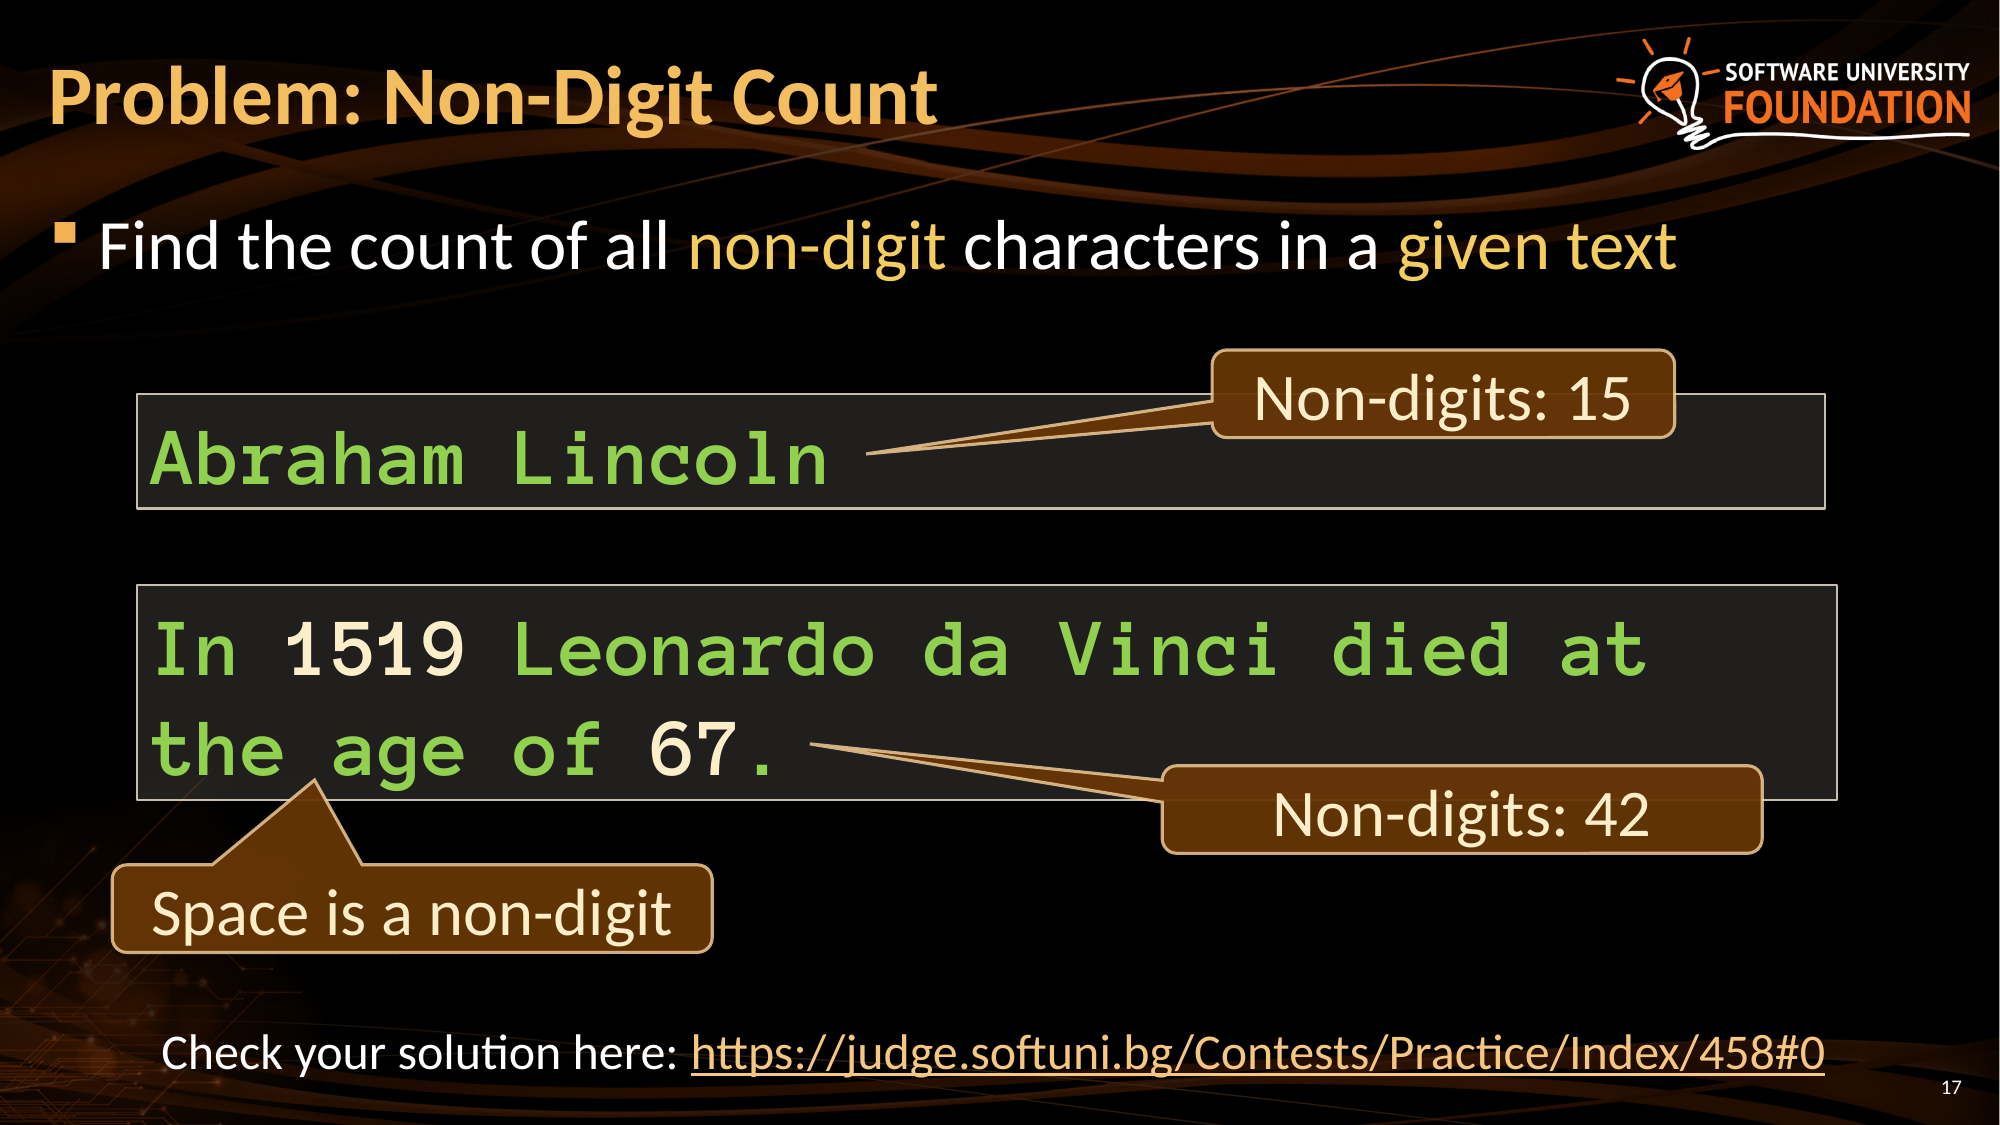

# Problem: Non-Digit Count
Find the count of all non-digit characters in a given text
Non-digits: 15
Abraham Lincoln
In 1519 Leonardo da Vinci died at the age of 67.
Non-digits: 42
Space is a non-digit
Check your solution here: https://judge.softuni.bg/Contests/Practice/Index/458#0
17